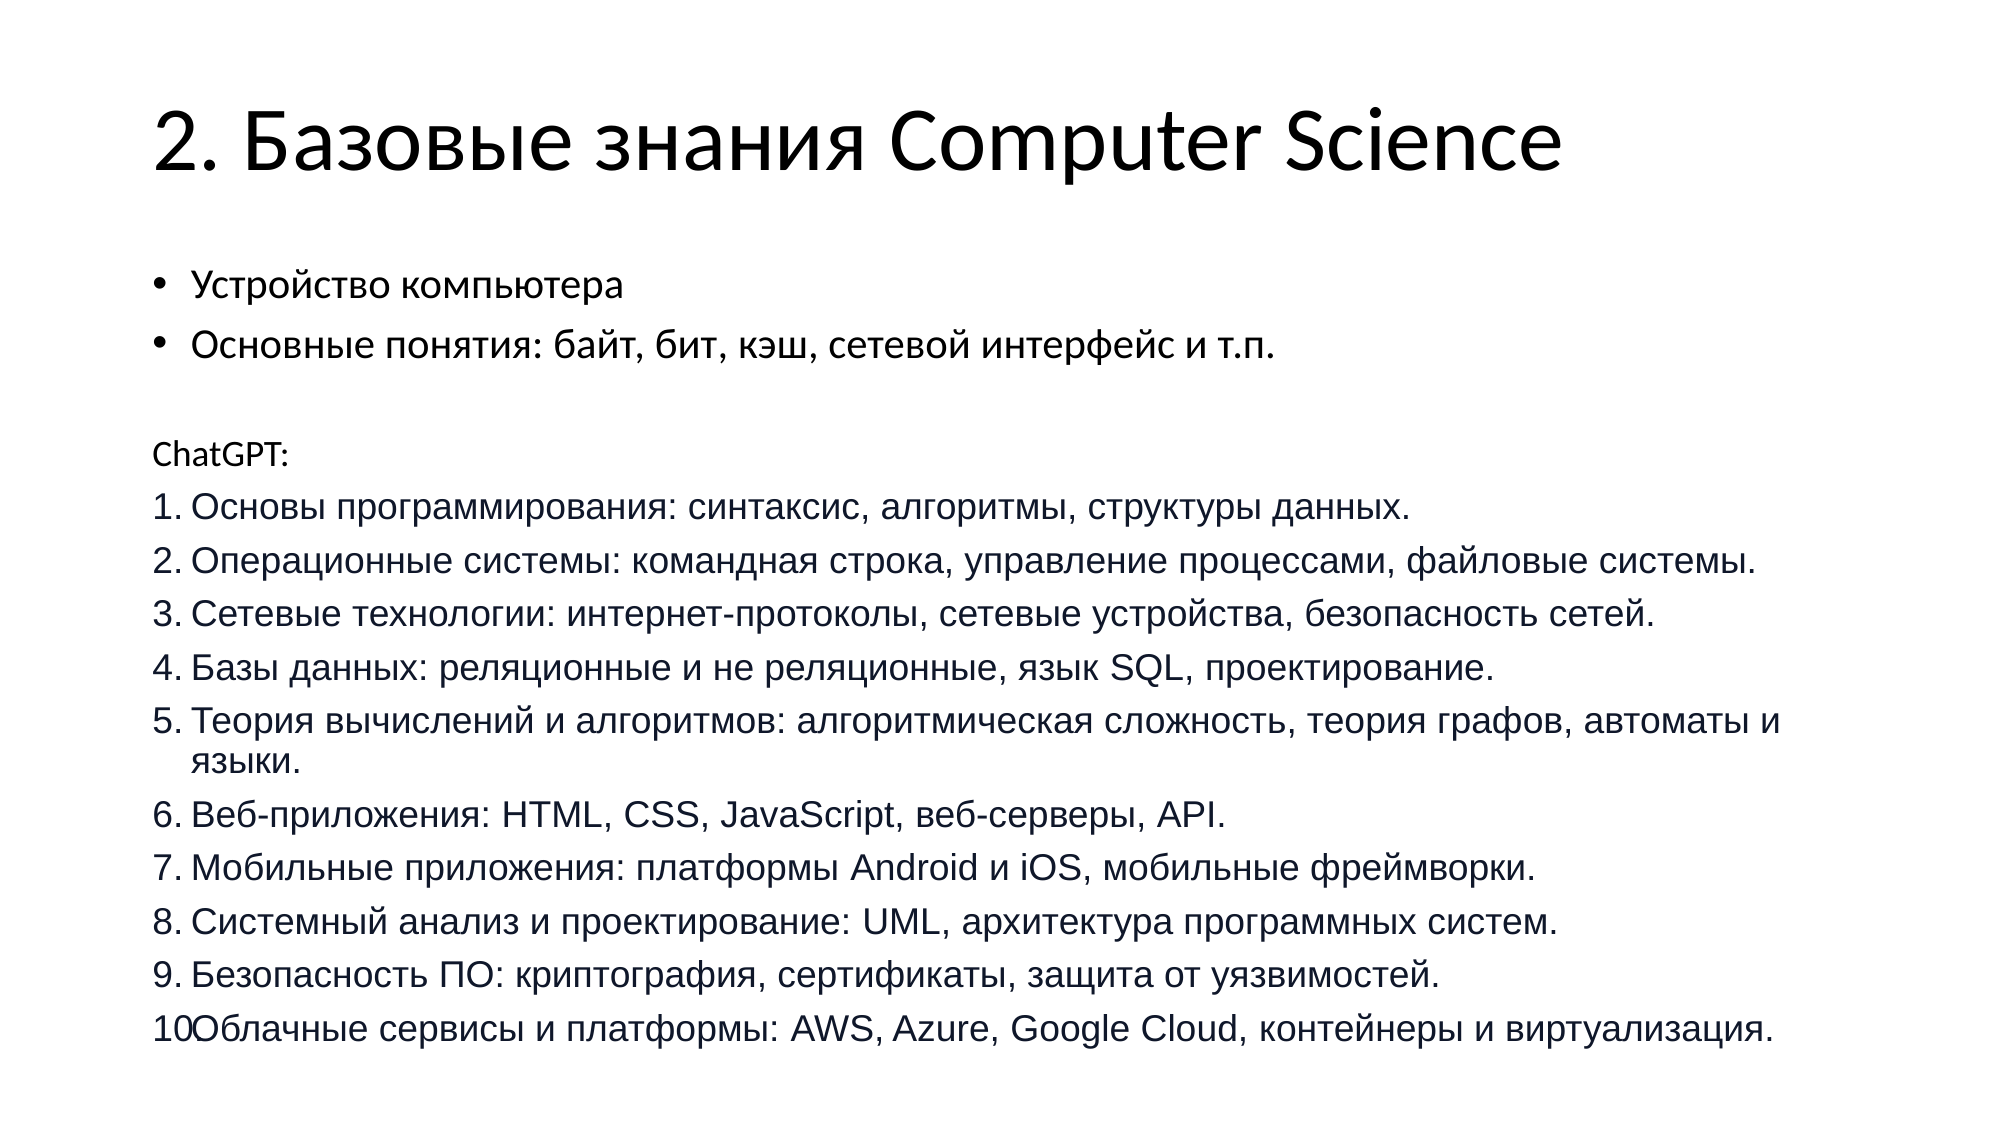

# 2. Базовые знания Computer Science
Устройство компьютера
Основные понятия: байт, бит, кэш, сетевой интерфейс и т.п.

ChatGPT:
Основы программирования: синтаксис, алгоритмы, структуры данных.
Операционные системы: командная строка, управление процессами, файловые системы.
Сетевые технологии: интернет-протоколы, сетевые устройства, безопасность сетей.
Базы данных: реляционные и не реляционные, язык SQL, проектирование.
Теория вычислений и алгоритмов: алгоритмическая сложность, теория графов, автоматы и языки.
Веб-приложения: HTML, CSS, JavaScript, веб-серверы, API.
Мобильные приложения: платформы Android и iOS, мобильные фреймворки.
Системный анализ и проектирование: UML, архитектура программных систем.
Безопасность ПО: криптография, сертификаты, защита от уязвимостей.
Облачные сервисы и платформы: AWS, Azure, Google Cloud, контейнеры и виртуализация.